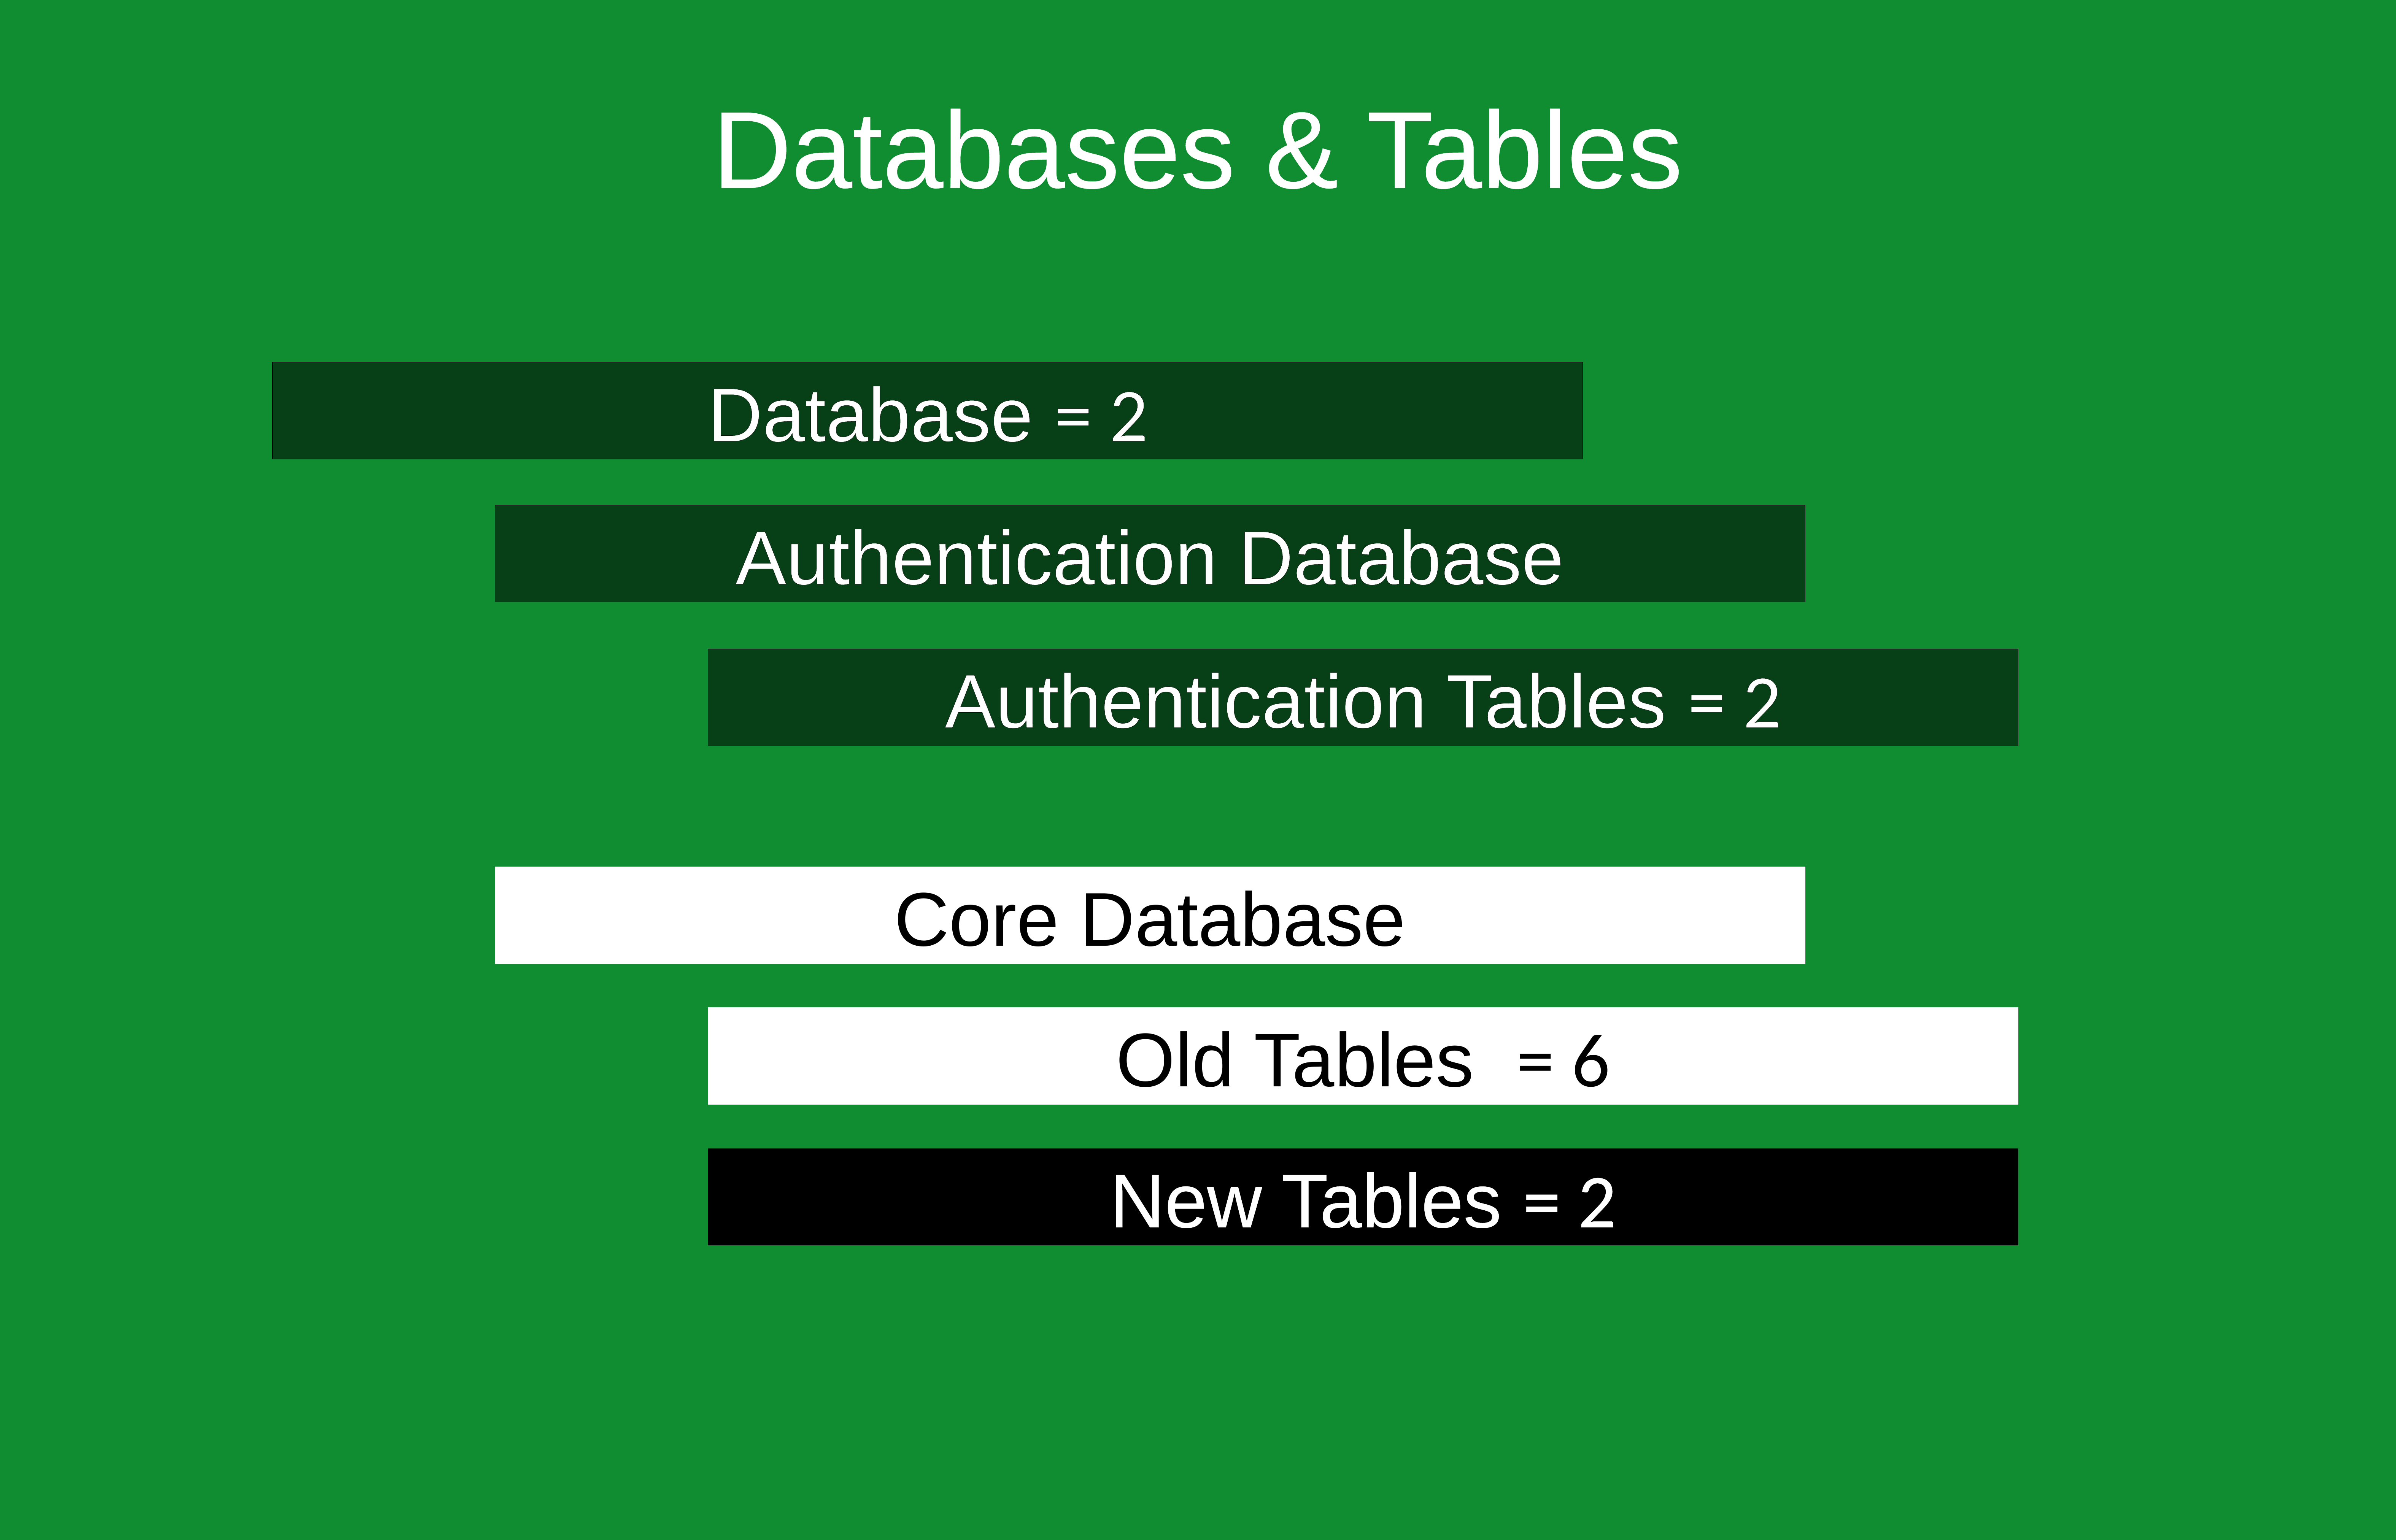

Databases & Tables
Database = 2
Authentication Database
Authentication Tables = 2
Core Database
Old Tables  = 6
New Tables = 2